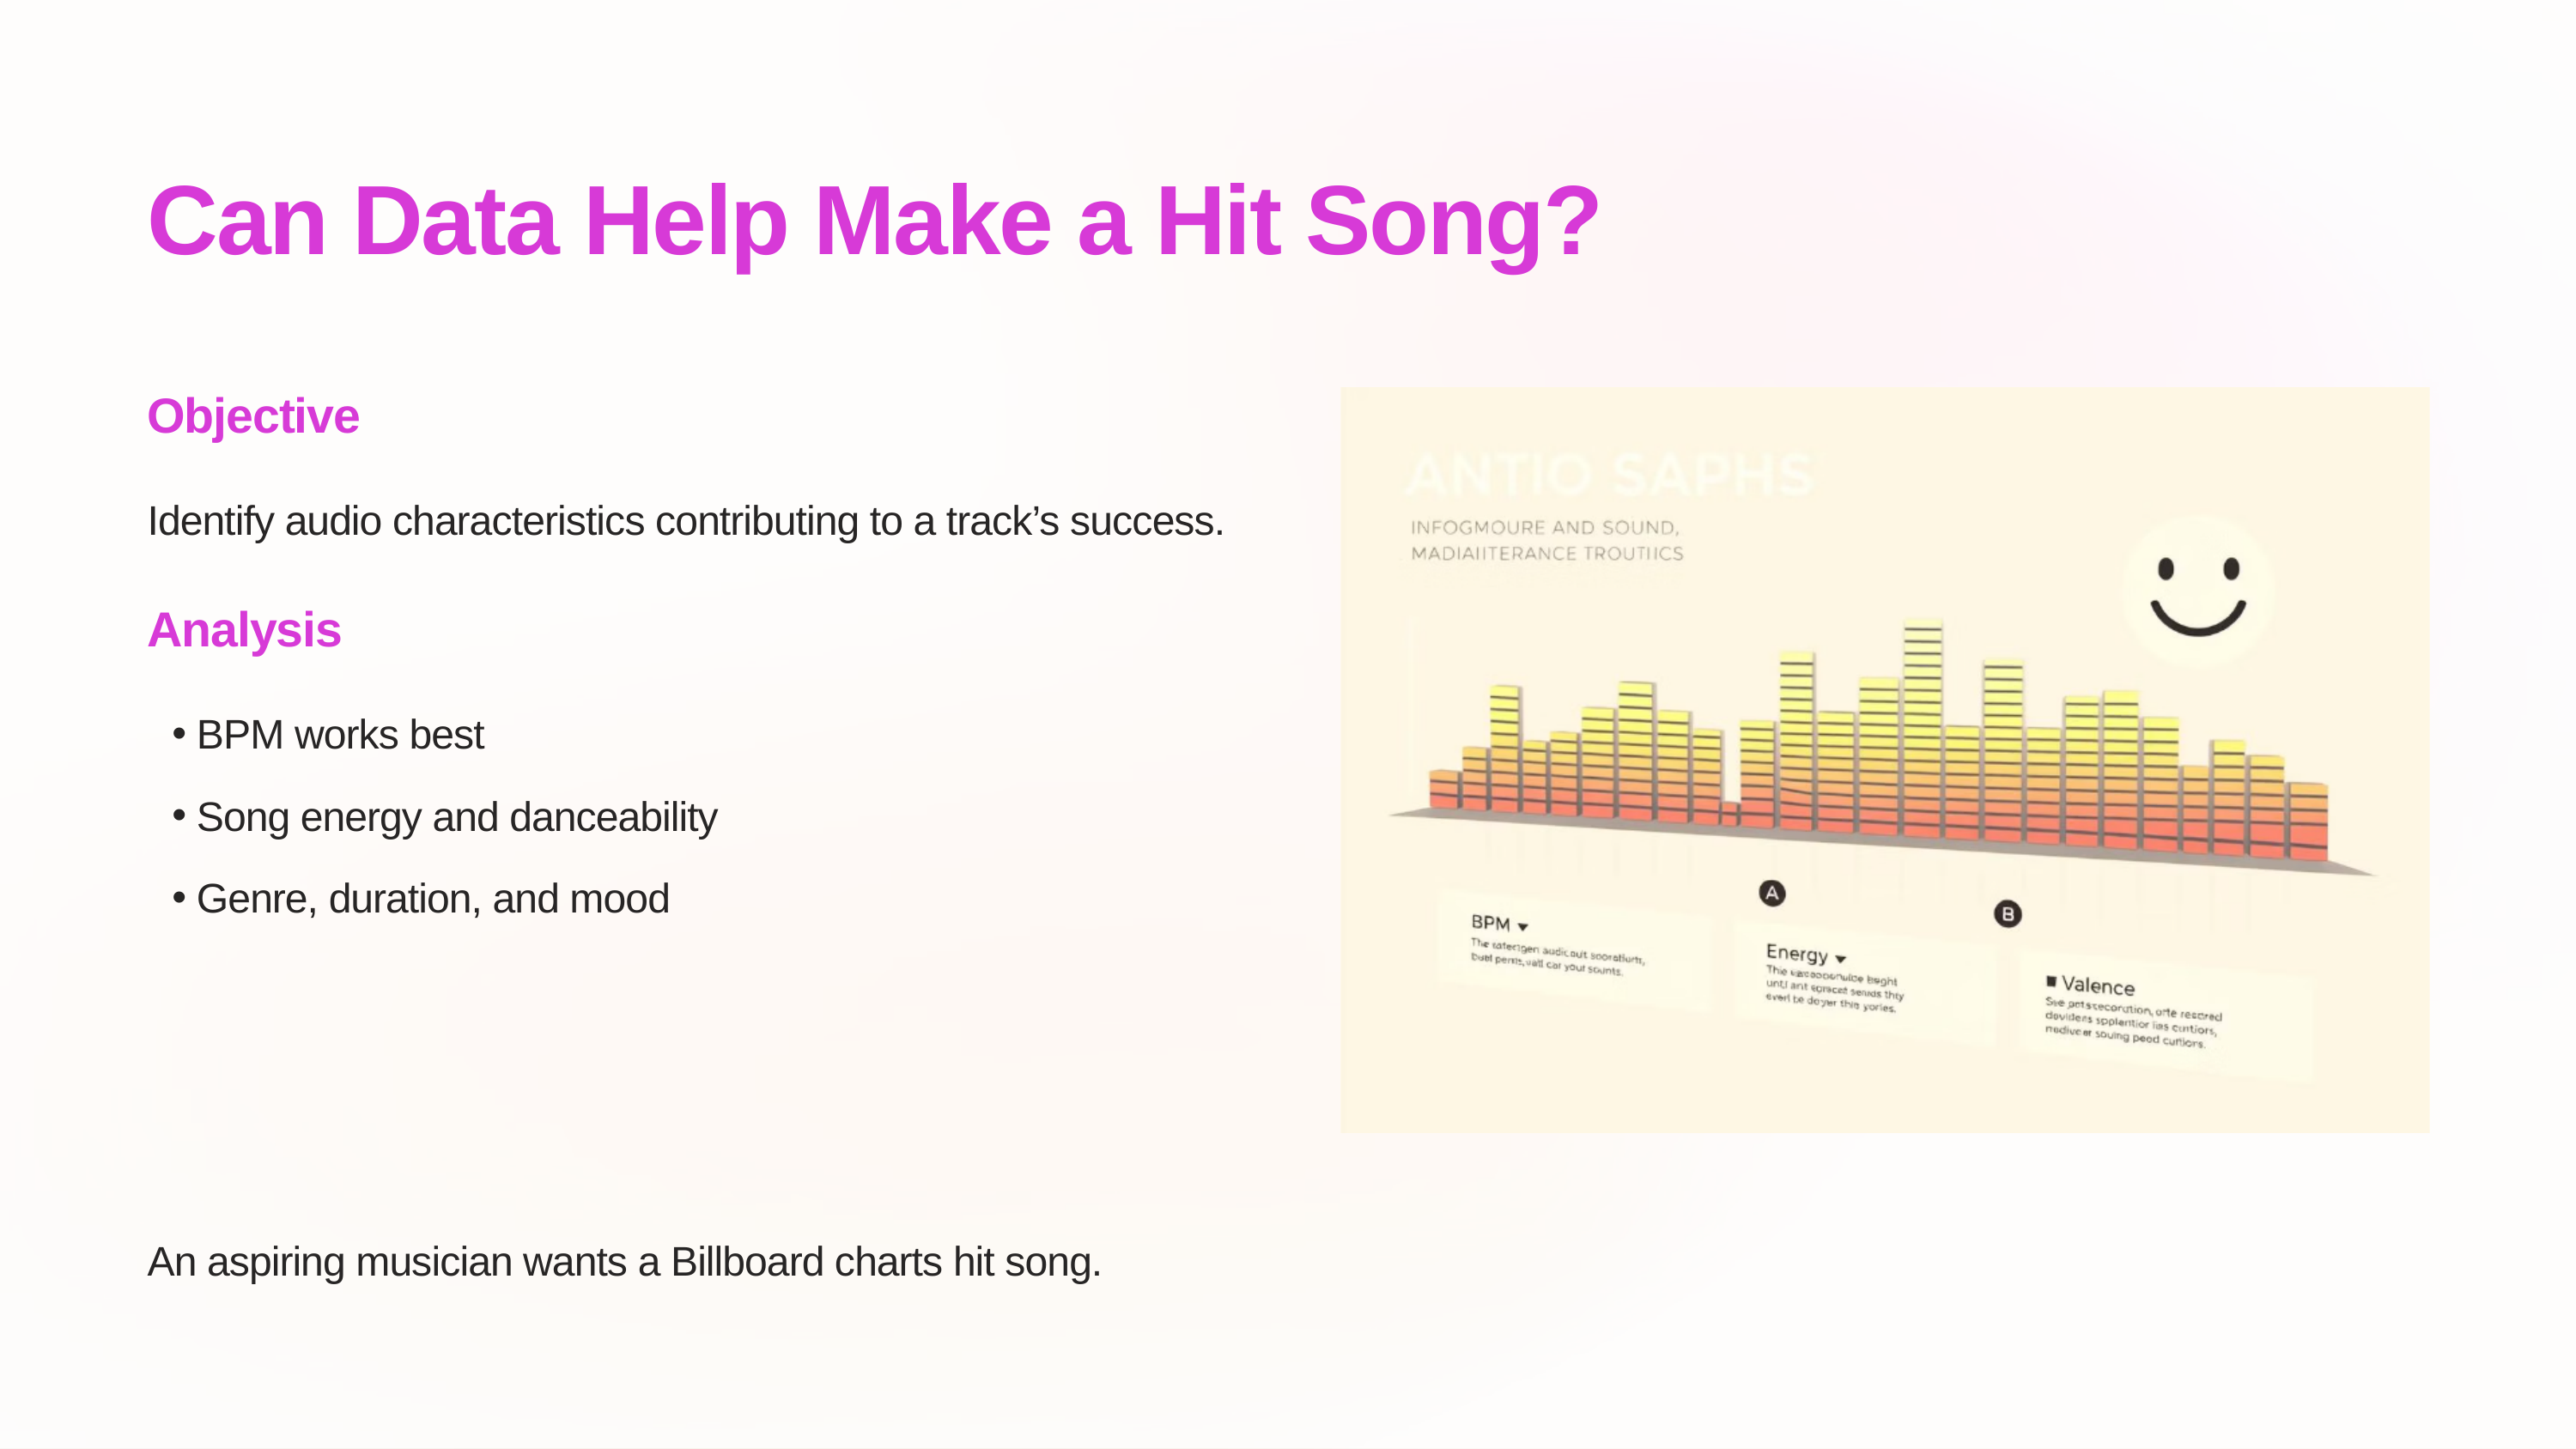

Can Data Help Make a Hit Song?

Objective

Identify audio characteristics contributing to a track’s success.

Analysis

BPM works best

Song energy and danceability

Genre, duration, and mood

An aspiring musician wants a Billboard charts hit song.